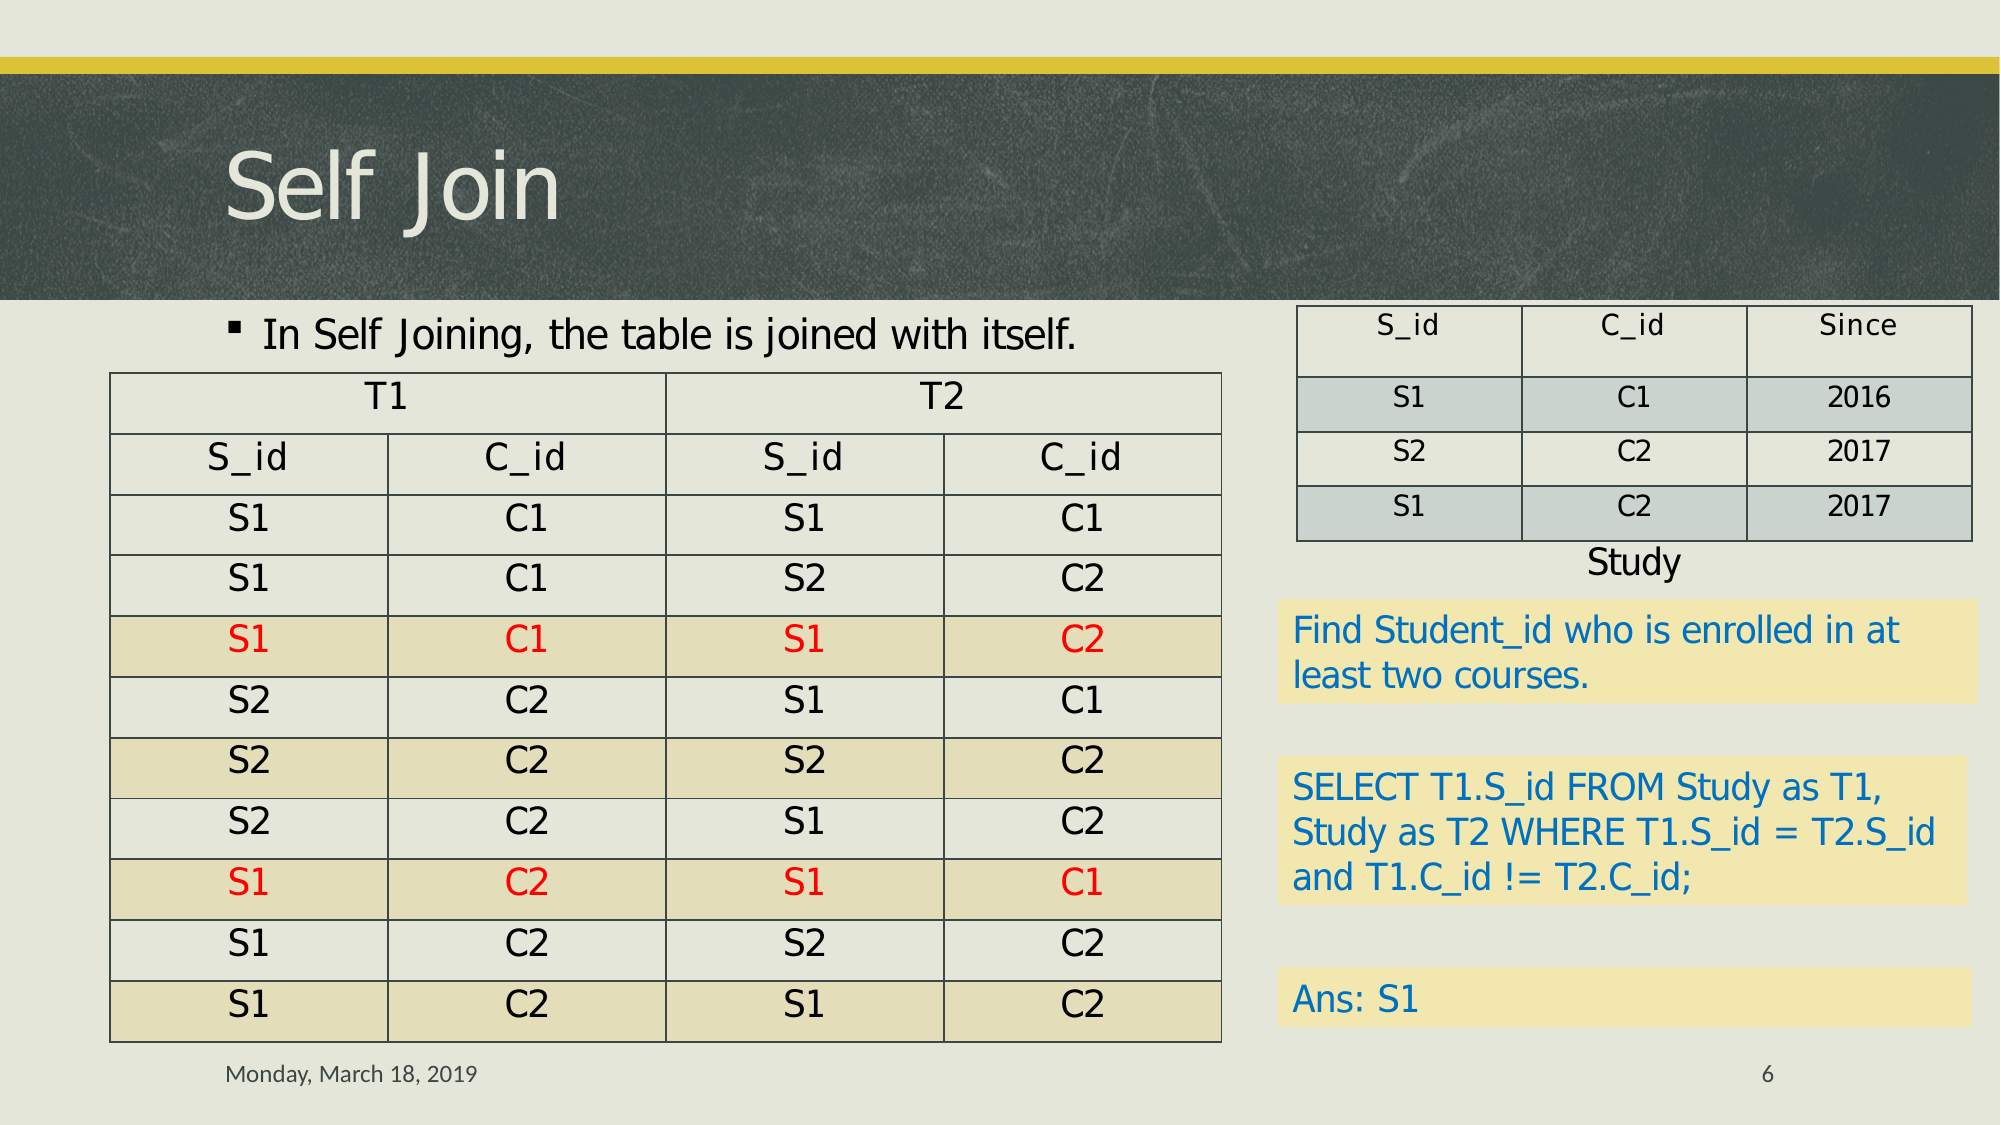

# Self Join
In Self Joining, the table is joined with itself.
| S\_id | C\_id | Since |
| --- | --- | --- |
| S1 | C1 | 2016 |
| S2 | C2 | 2017 |
| S1 | C2 | 2017 |
| T1 | T2 |
| --- | --- |
| S\_id | C\_id | S\_id | C\_id |
| --- | --- | --- | --- |
| S1 | C1 | S1 | C1 |
| S1 | C1 | S2 | C2 |
| S1 | C1 | S1 | C2 |
| S2 | C2 | S1 | C1 |
| S2 | C2 | S2 | C2 |
| S2 | C2 | S1 | C2 |
| S1 | C2 | S1 | C1 |
| S1 | C2 | S2 | C2 |
| S1 | C2 | S1 | C2 |
Study
Find Student_id who is enrolled in at least two courses.
SELECT T1.S_id FROM Study as T1, Study as T2 WHERE T1.S_id = T2.S_id and T1.C_id != T2.C_id;
Ans: S1
Monday, March 18, 2019
6